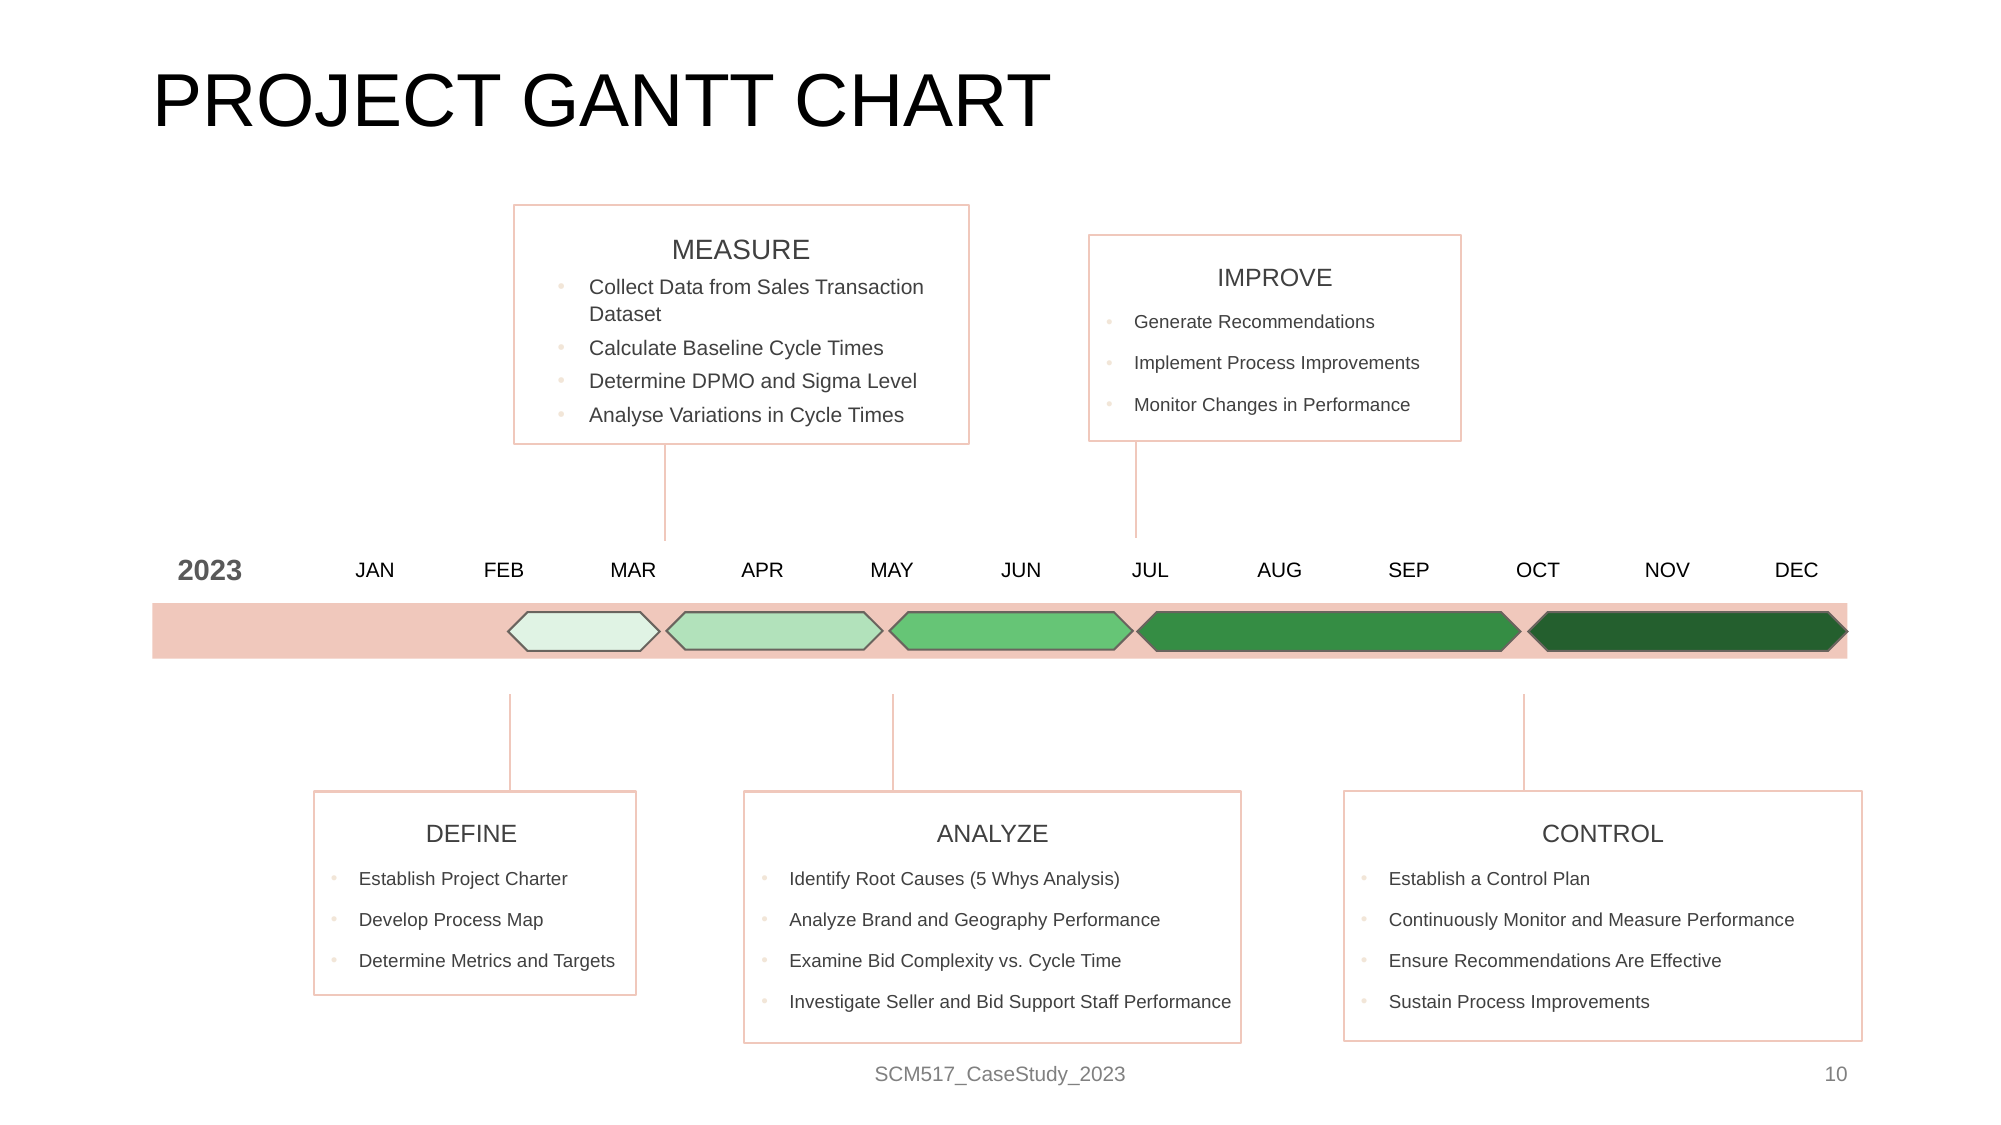

# PROJECT GANTT CHART
MEASURE
Collect Data from Sales Transaction Dataset
Calculate Baseline Cycle Times
Determine DPMO and Sigma Level
Analyse Variations in Cycle Times
IMPROVE
Generate Recommendations
Implement Process Improvements
Monitor Changes in Performance

2023
JAN
FEB
MAR
APR
MAY
JUN
JUL
AUG
SEP
OCT
NOV
DEC

ANALYZE
Identify Root Causes (5 Whys Analysis)
Analyze Brand and Geography Performance
Examine Bid Complexity vs. Cycle Time
Investigate Seller and Bid Support Staff Performance
DEFINE
Establish Project Charter
Develop Process Map
Determine Metrics and Targets
CONTROL
Establish a Control Plan
Continuously Monitor and Measure Performance
Ensure Recommendations Are Effective
Sustain Process Improvements
SCM517_CaseStudy_2023
10